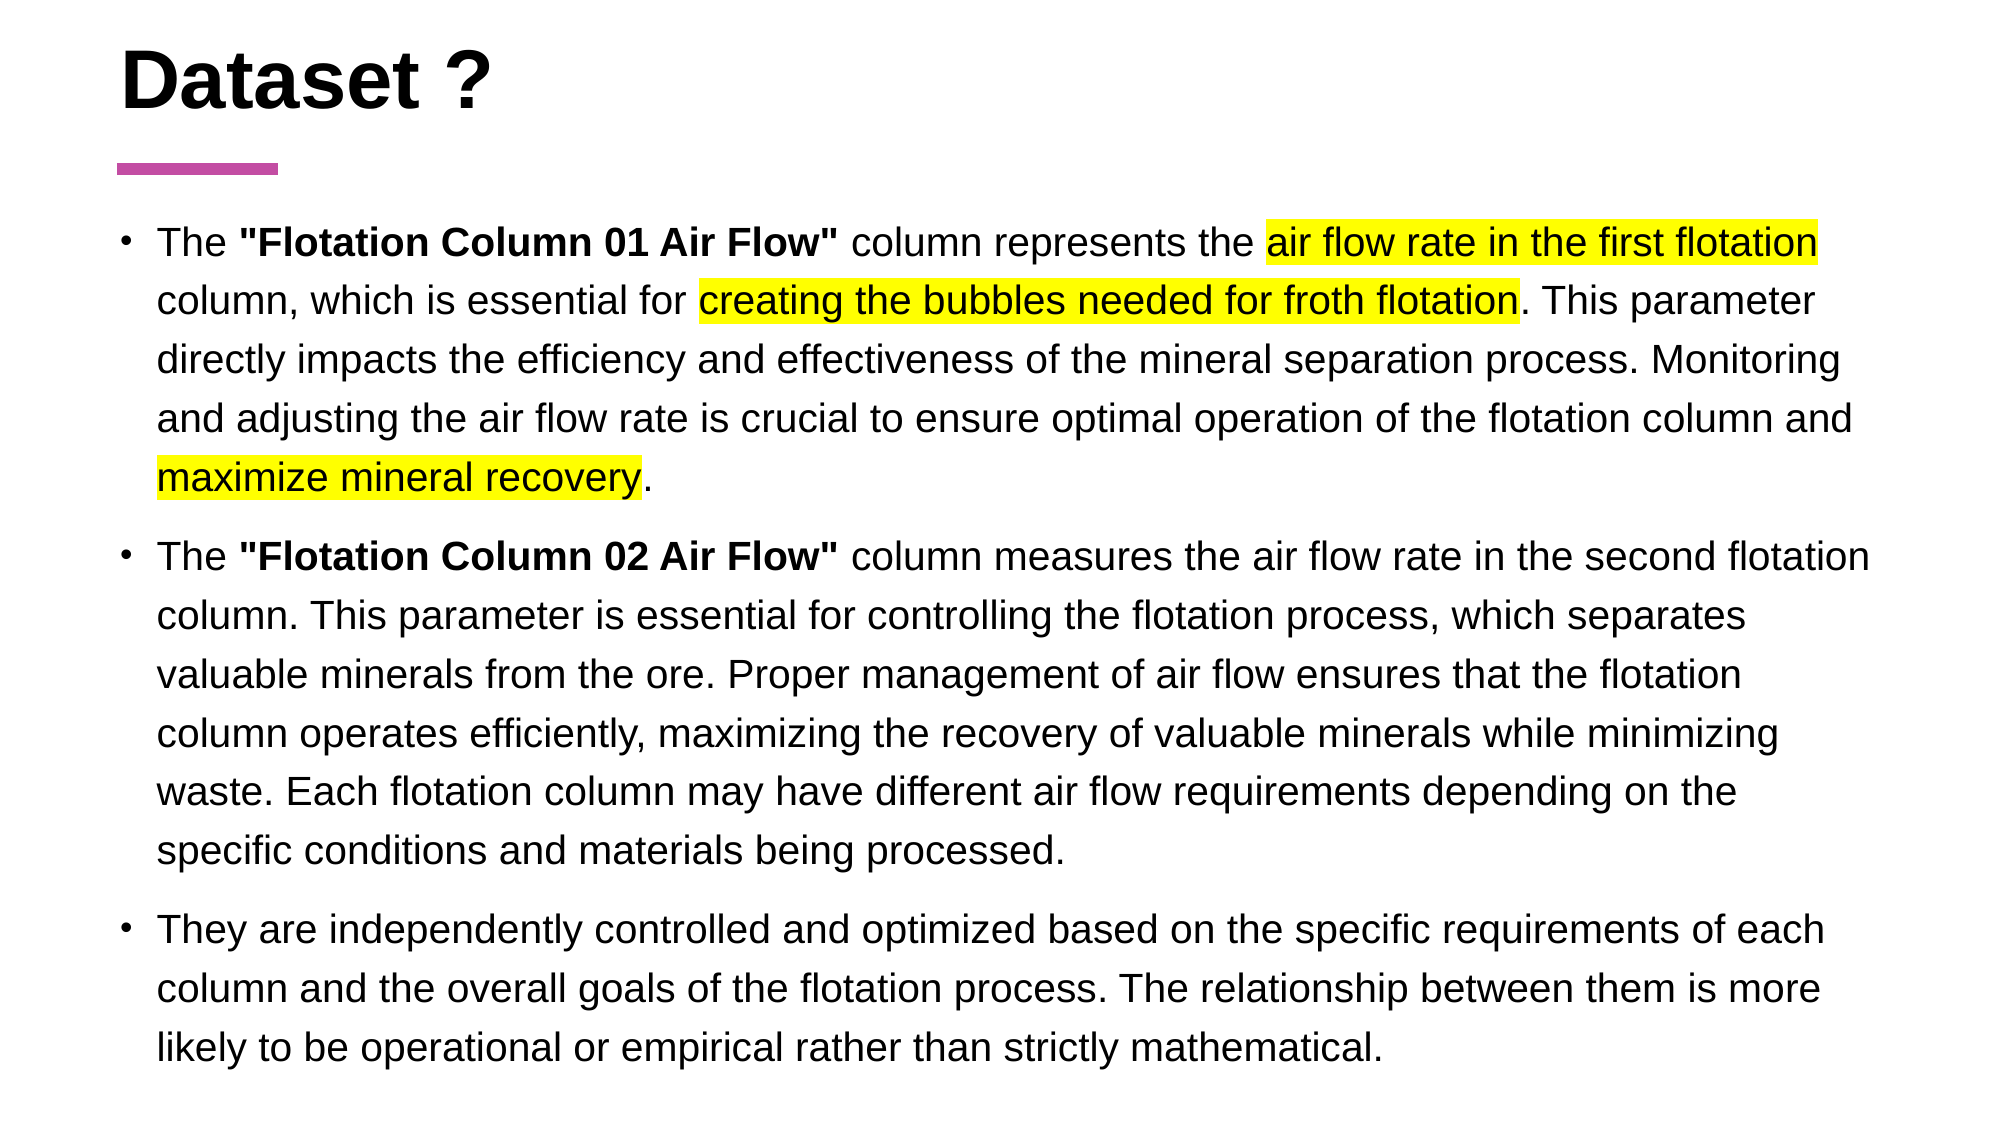

# Dataset ?
The "Flotation Column 01 Air Flow" column represents the air flow rate in the first flotation column, which is essential for creating the bubbles needed for froth flotation. This parameter directly impacts the efficiency and effectiveness of the mineral separation process. Monitoring and adjusting the air flow rate is crucial to ensure optimal operation of the flotation column and maximize mineral recovery.
The "Flotation Column 02 Air Flow" column measures the air flow rate in the second flotation column. This parameter is essential for controlling the flotation process, which separates valuable minerals from the ore. Proper management of air flow ensures that the flotation column operates efficiently, maximizing the recovery of valuable minerals while minimizing waste. Each flotation column may have different air flow requirements depending on the specific conditions and materials being processed.
They are independently controlled and optimized based on the specific requirements of each column and the overall goals of the flotation process. The relationship between them is more likely to be operational or empirical rather than strictly mathematical.